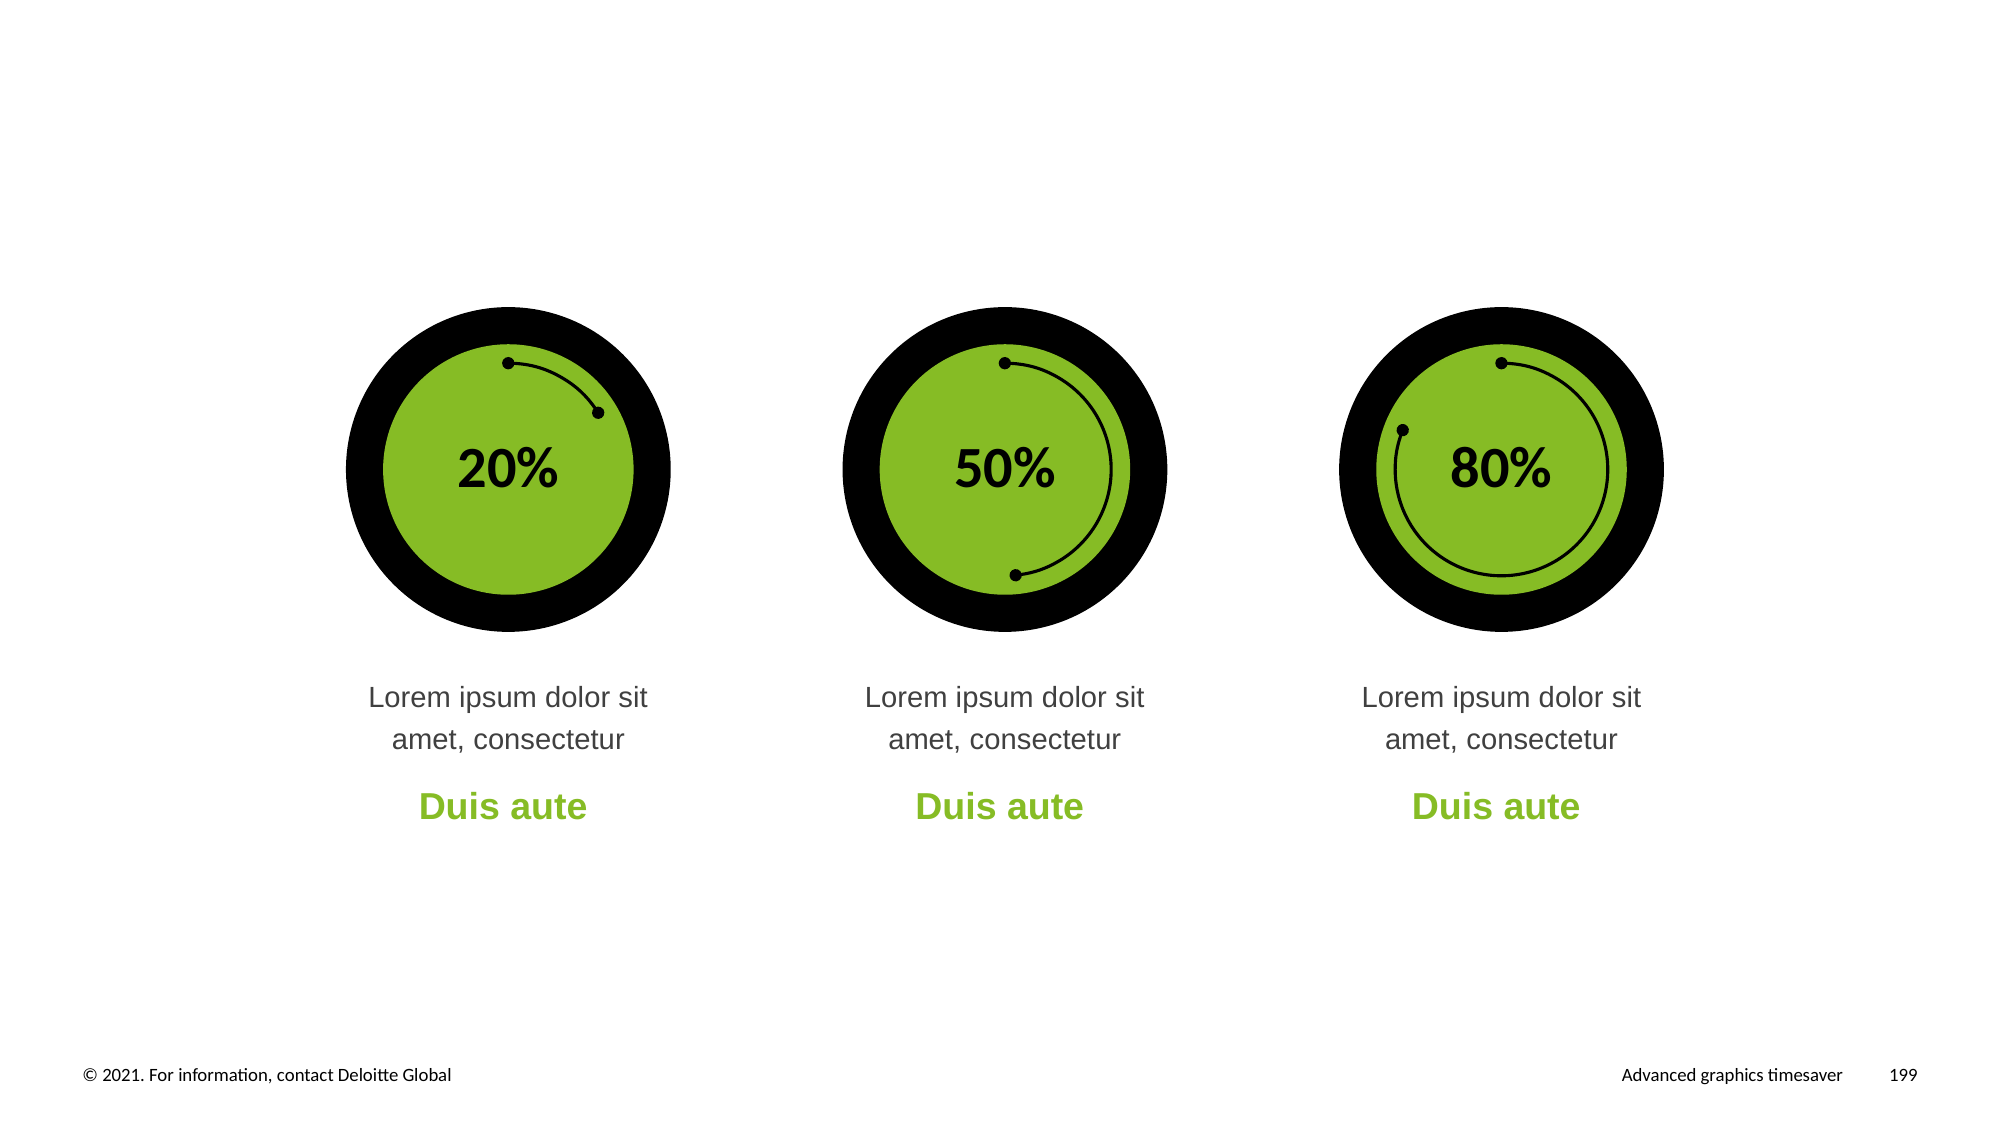

20%
50%
80%
Lorem ipsum dolor sit amet, consectetur
Duis aute
Lorem ipsum dolor sit amet, consectetur
Duis aute
Lorem ipsum dolor sit amet, consectetur
Duis aute